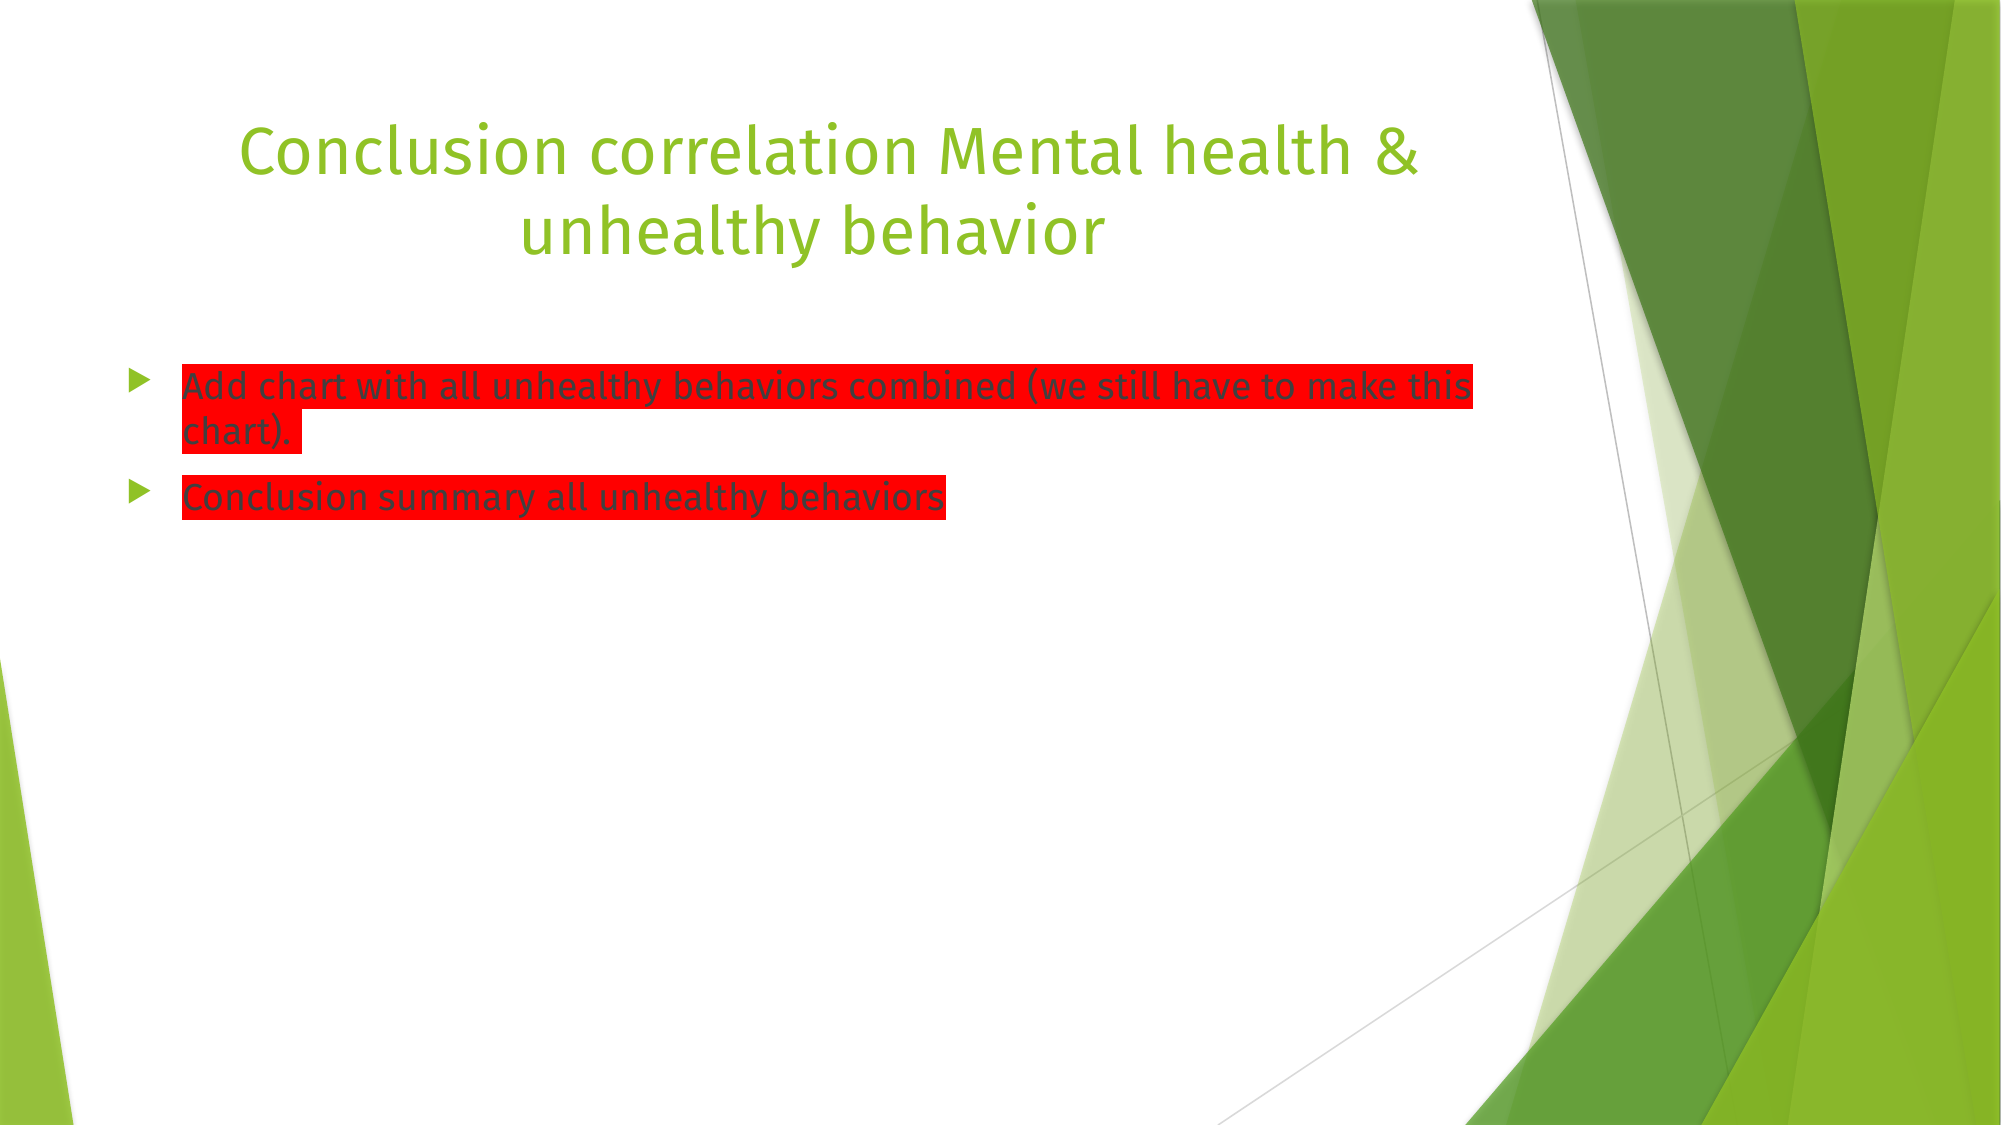

# Conclusion correlation Mental health & unhealthy behavior
Add chart with all unhealthy behaviors combined (we still have to make this chart).
Conclusion summary all unhealthy behaviors